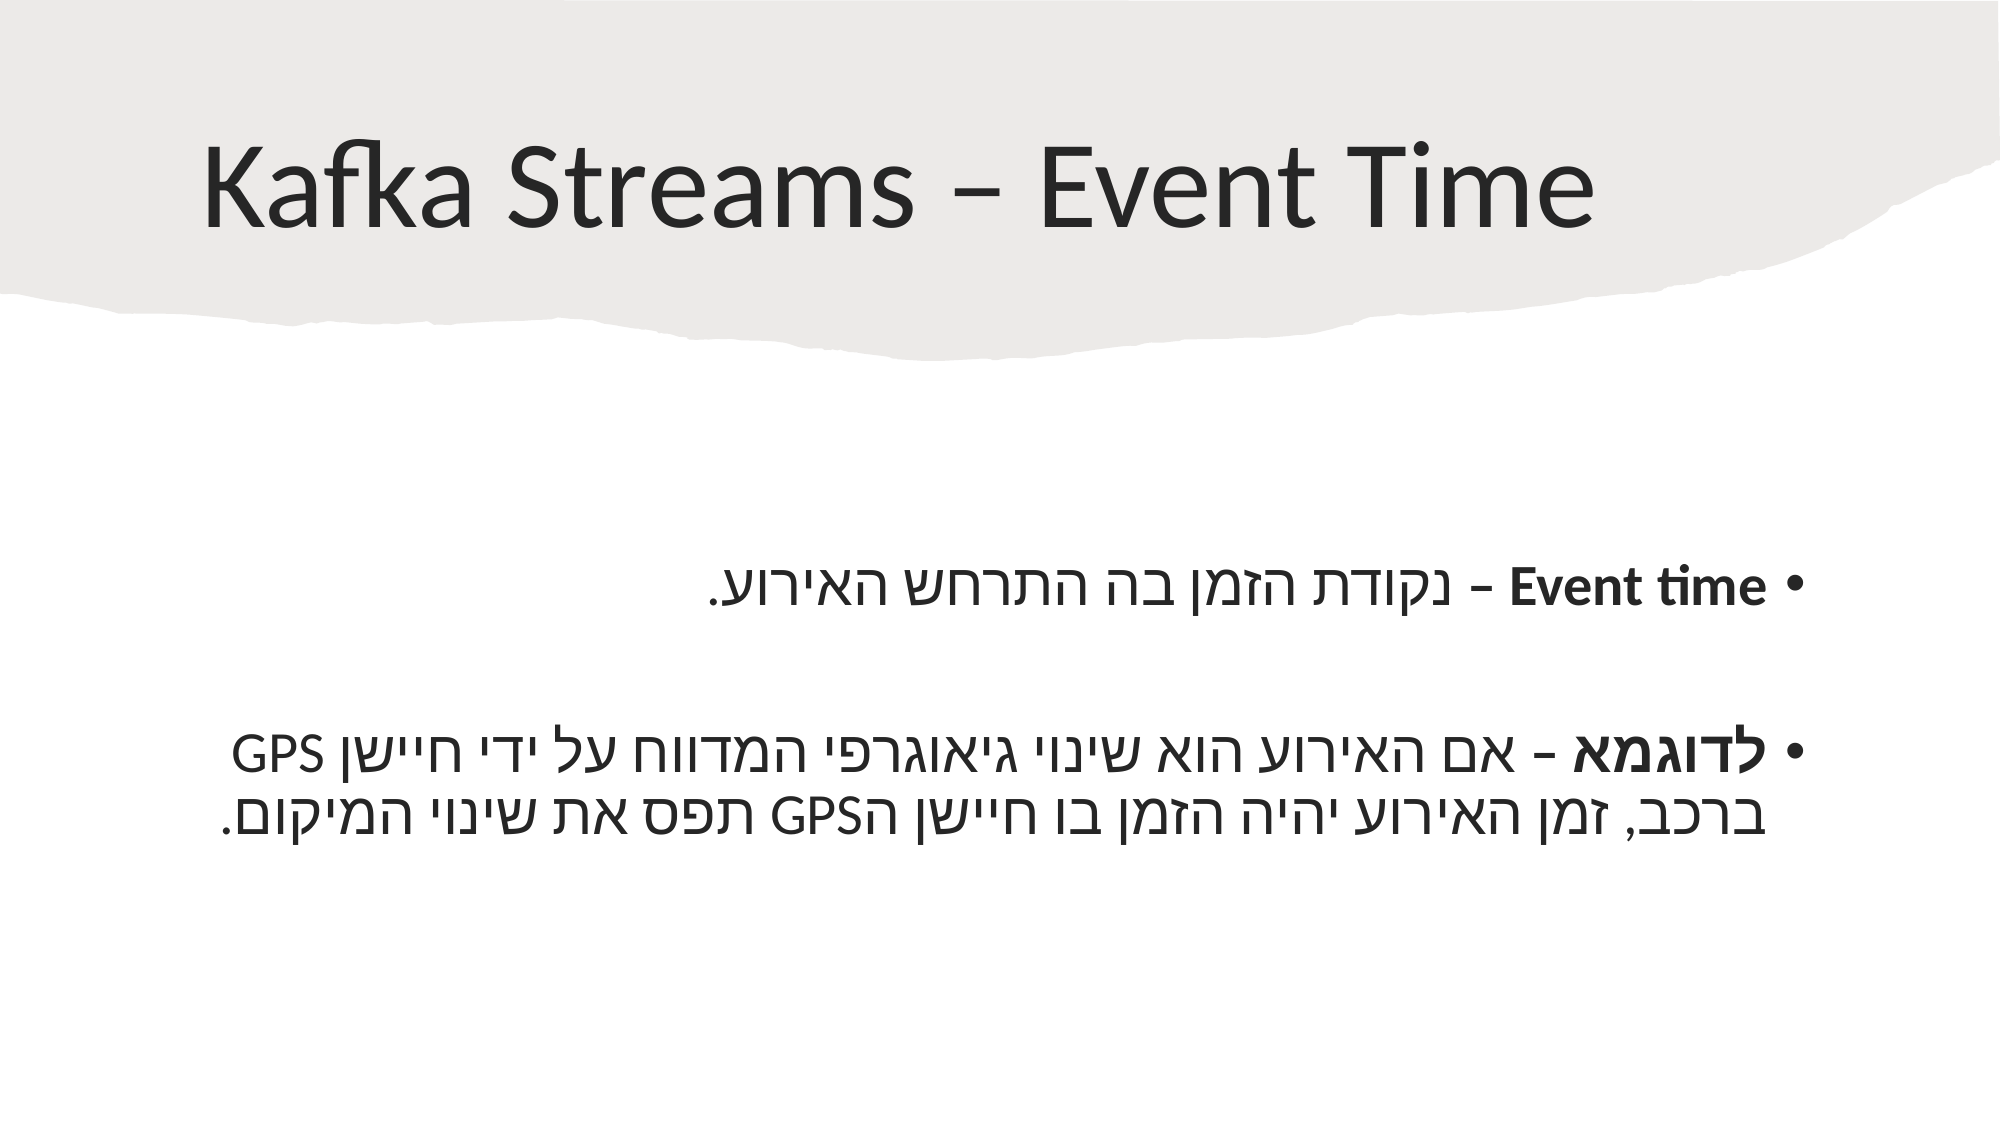

# Kafka Streams – Event Time
Event time – נקודת הזמן בה התרחש האירוע.

לדוגמא – אם האירוע הוא שינוי גיאוגרפי המדווח על ידי חיישן GPS ברכב, זמן האירוע יהיה הזמן בו חיישן הGPS תפס את שינוי המיקום.